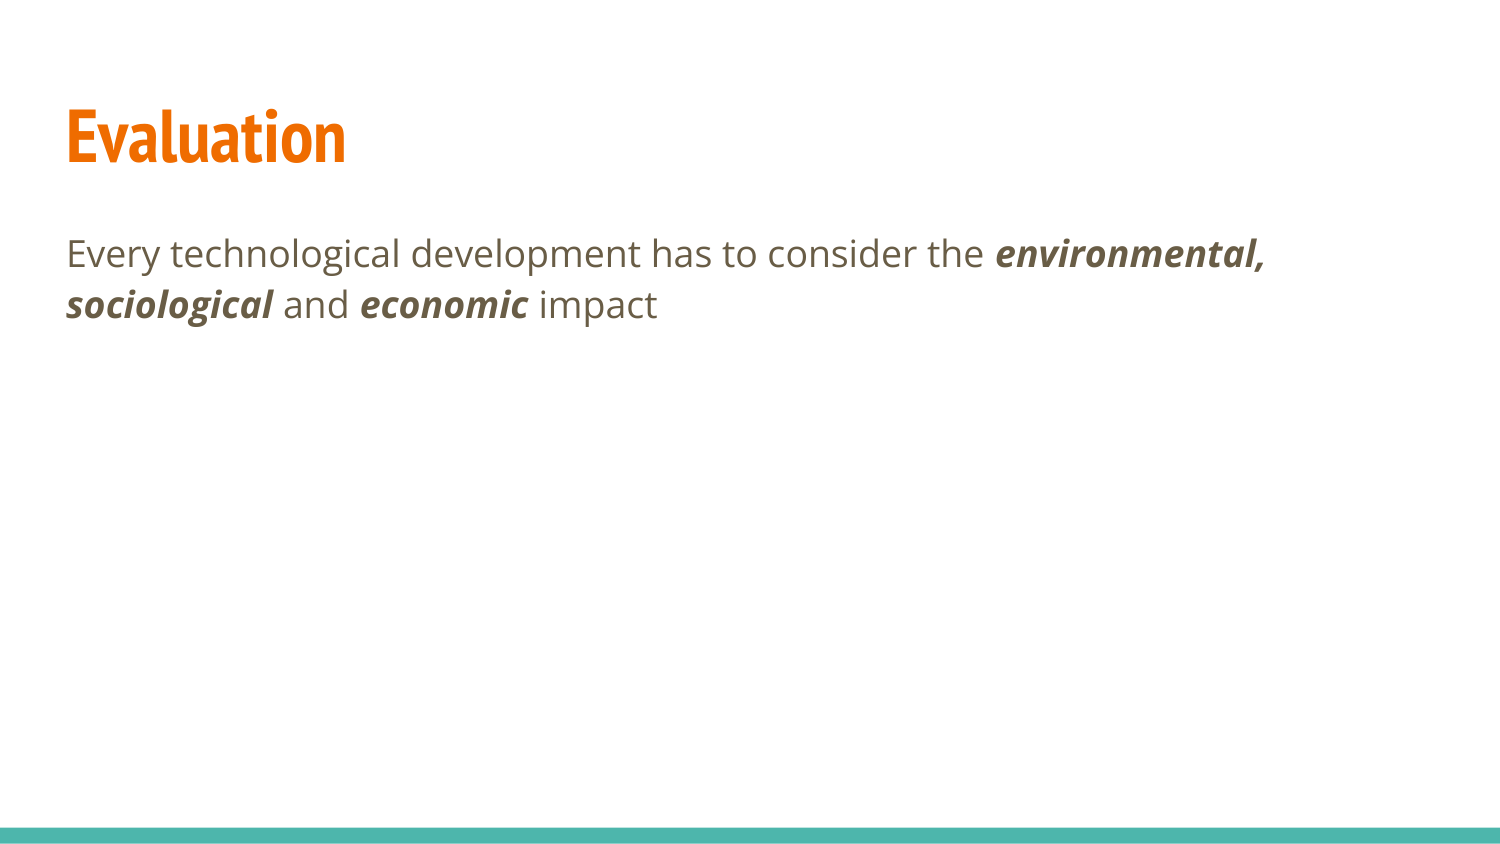

# Evaluation
Every technological development has to consider the environmental, sociological and economic impact